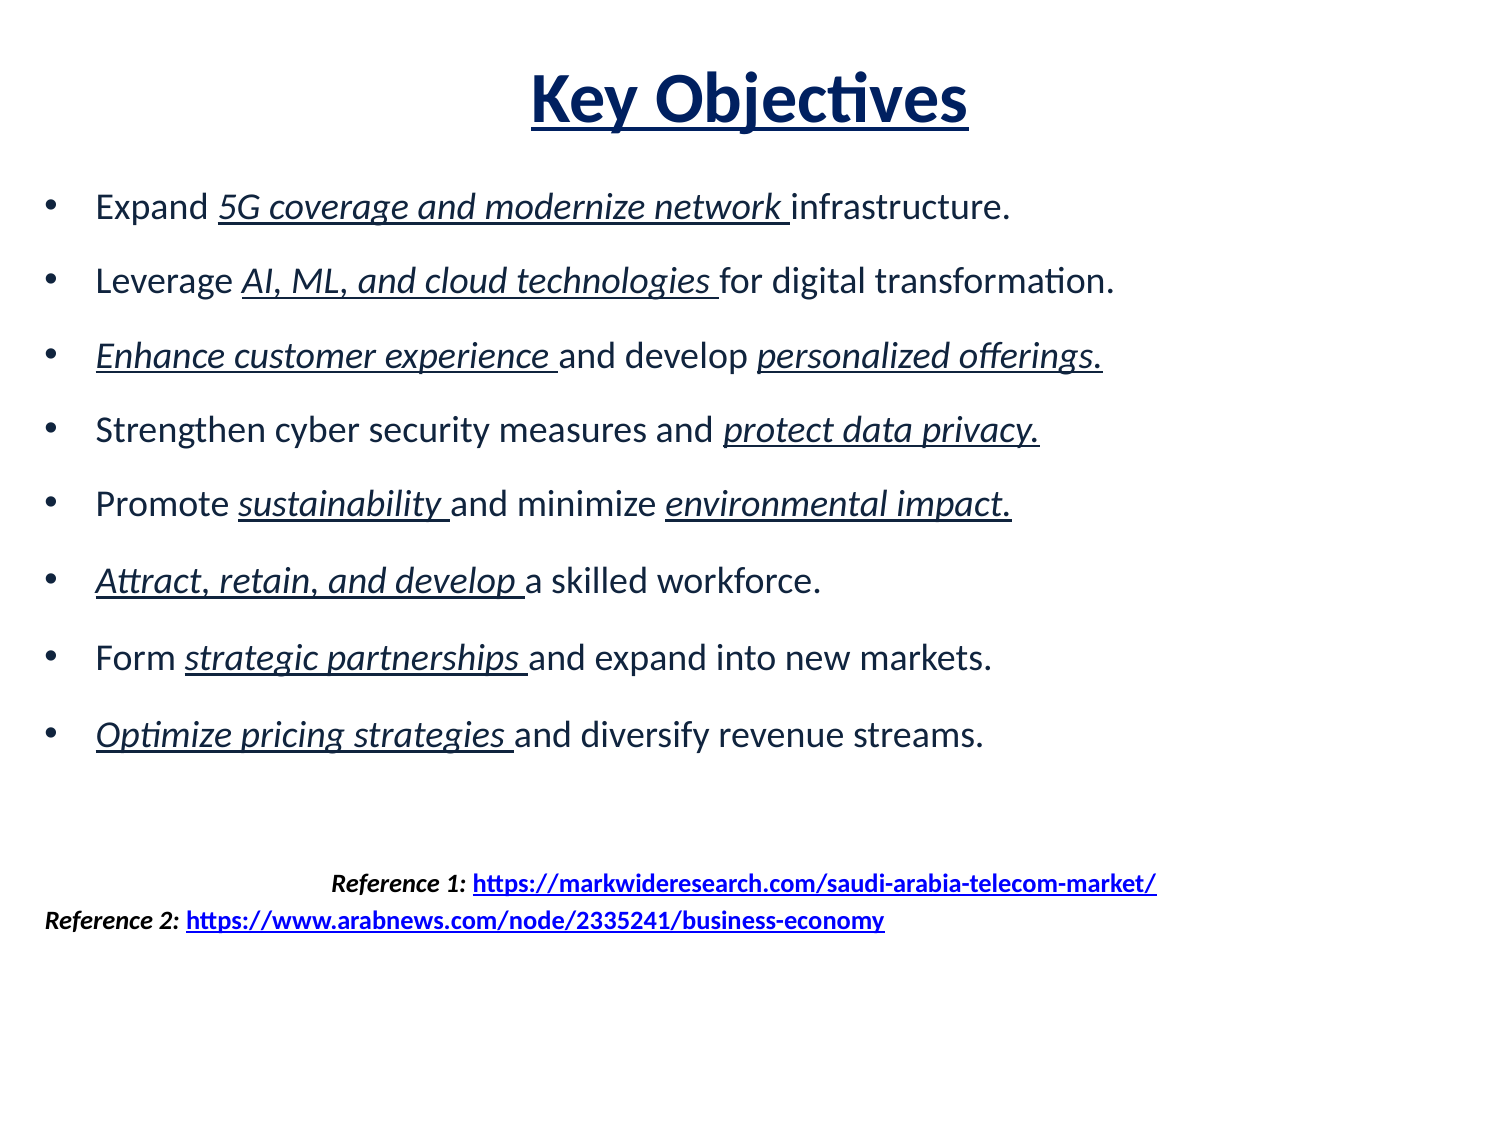

Key Objectives

Expand 5G coverage and modernize network infrastructure.

Leverage AI, ML, and cloud technologies for digital transformation.

Enhance customer experience and develop personalized offerings.

Strengthen cyber security measures and protect data privacy.

Promote sustainability and minimize environmental impact.

Attract, retain, and develop a skilled workforce.

Form strategic partnerships and expand into new markets.

Optimize pricing strategies and diversify revenue streams.

Reference 1: https://markwideresearch.com/saudi-arabia-telecom-market/
Reference 2: https://www.arabnews.com/node/2335241/business-economy